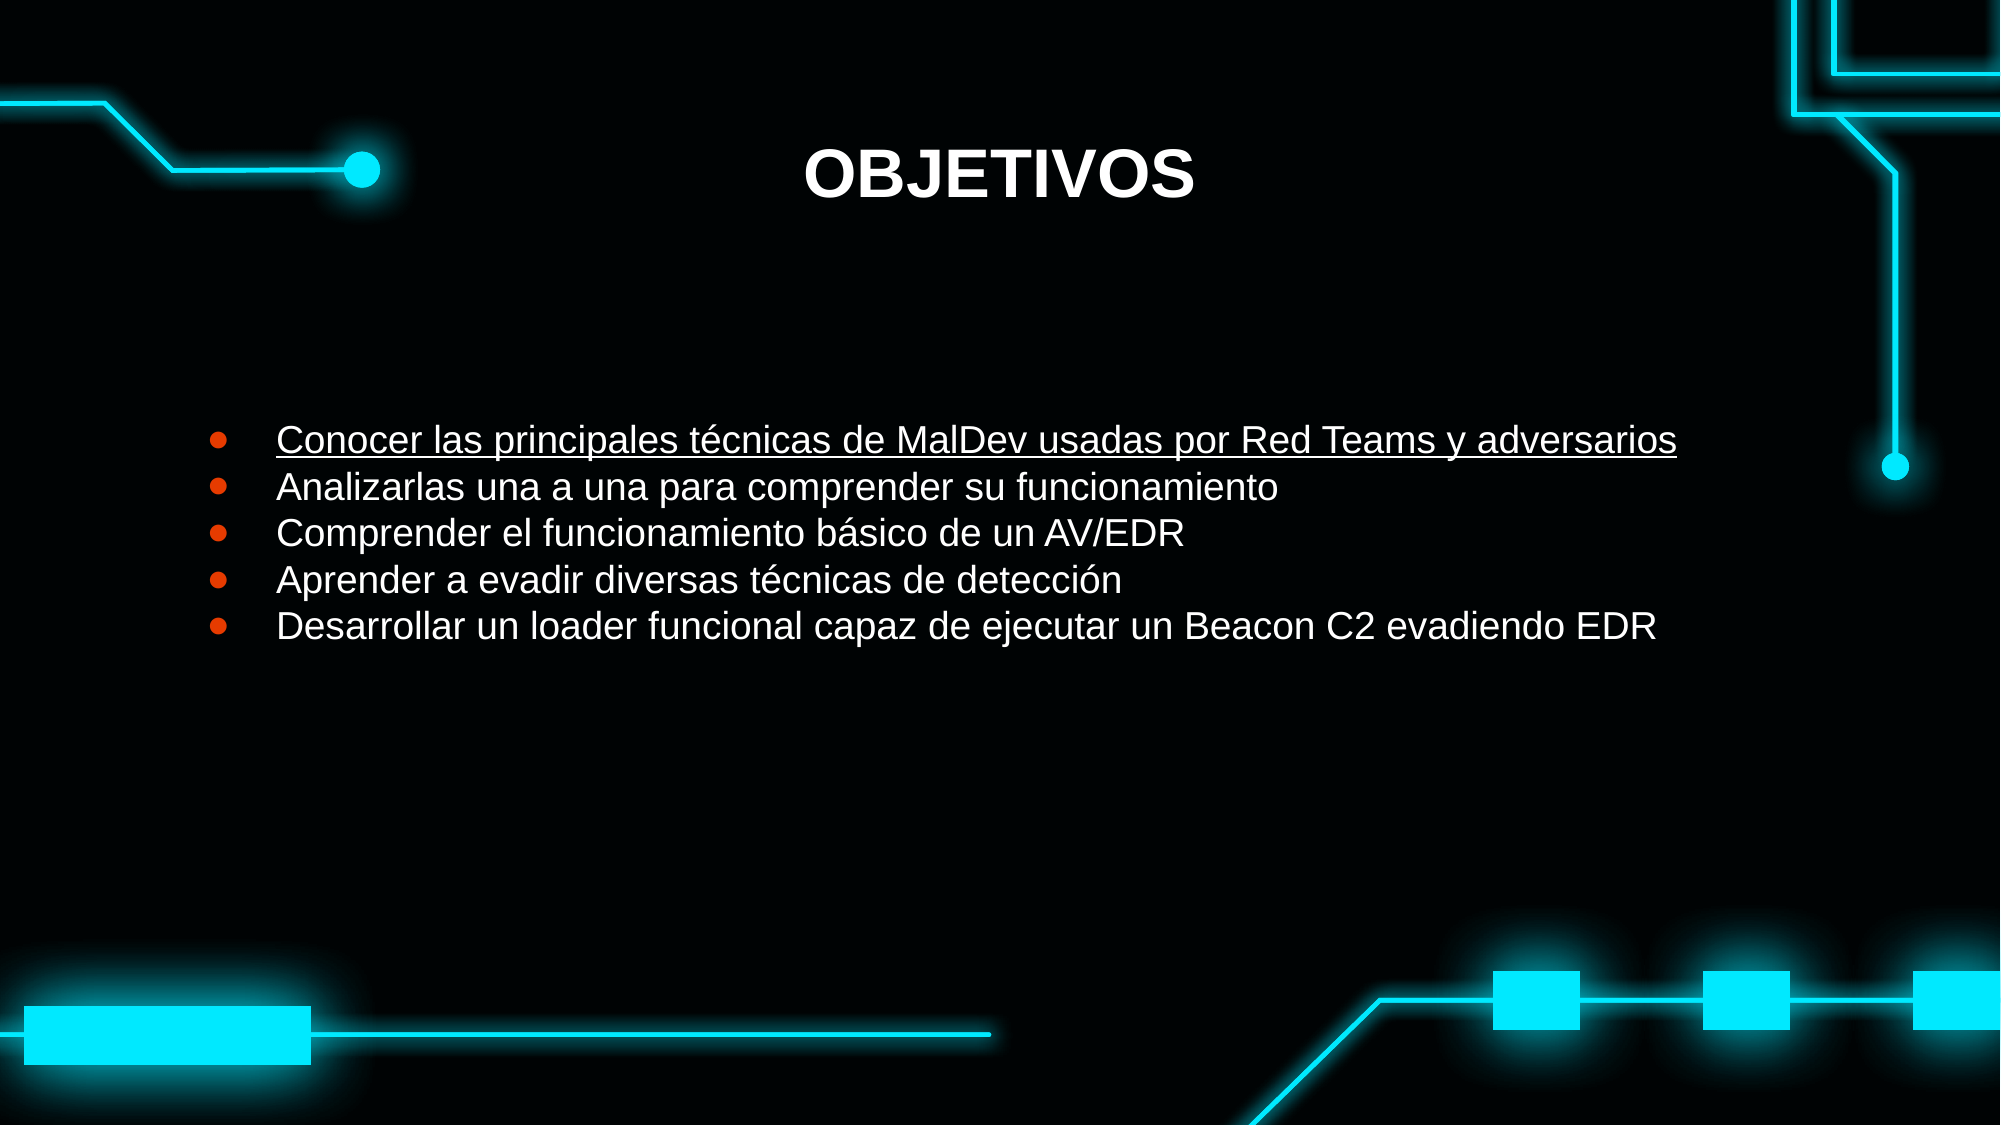

# OBJETIVOS
Conocer las principales técnicas de MalDev usadas por Red Teams y adversarios
Analizarlas una a una para comprender su funcionamiento
Comprender el funcionamiento básico de un AV/EDR
Aprender a evadir diversas técnicas de detección
Desarrollar un loader funcional capaz de ejecutar un Beacon C2 evadiendo EDR